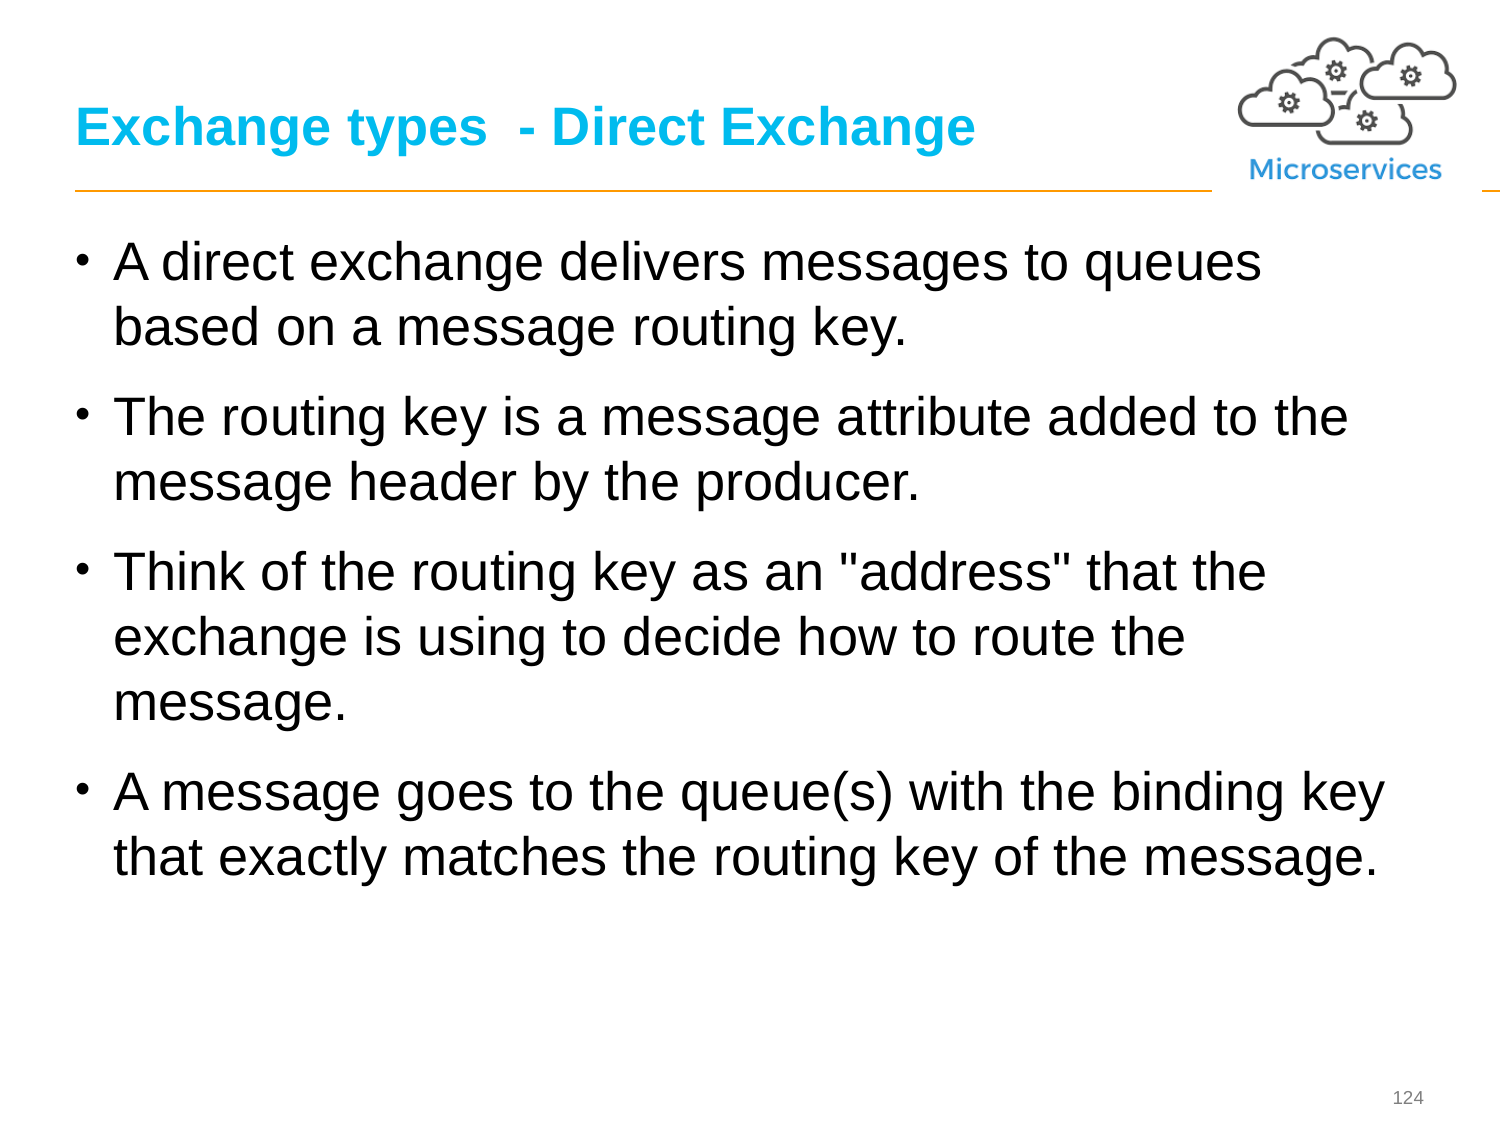

# Exchange types  - Direct Exchange
A direct exchange delivers messages to queues based on a message routing key.
The routing key is a message attribute added to the message header by the producer.
Think of the routing key as an "address" that the exchange is using to decide how to route the message.
A message goes to the queue(s) with the binding key that exactly matches the routing key of the message.